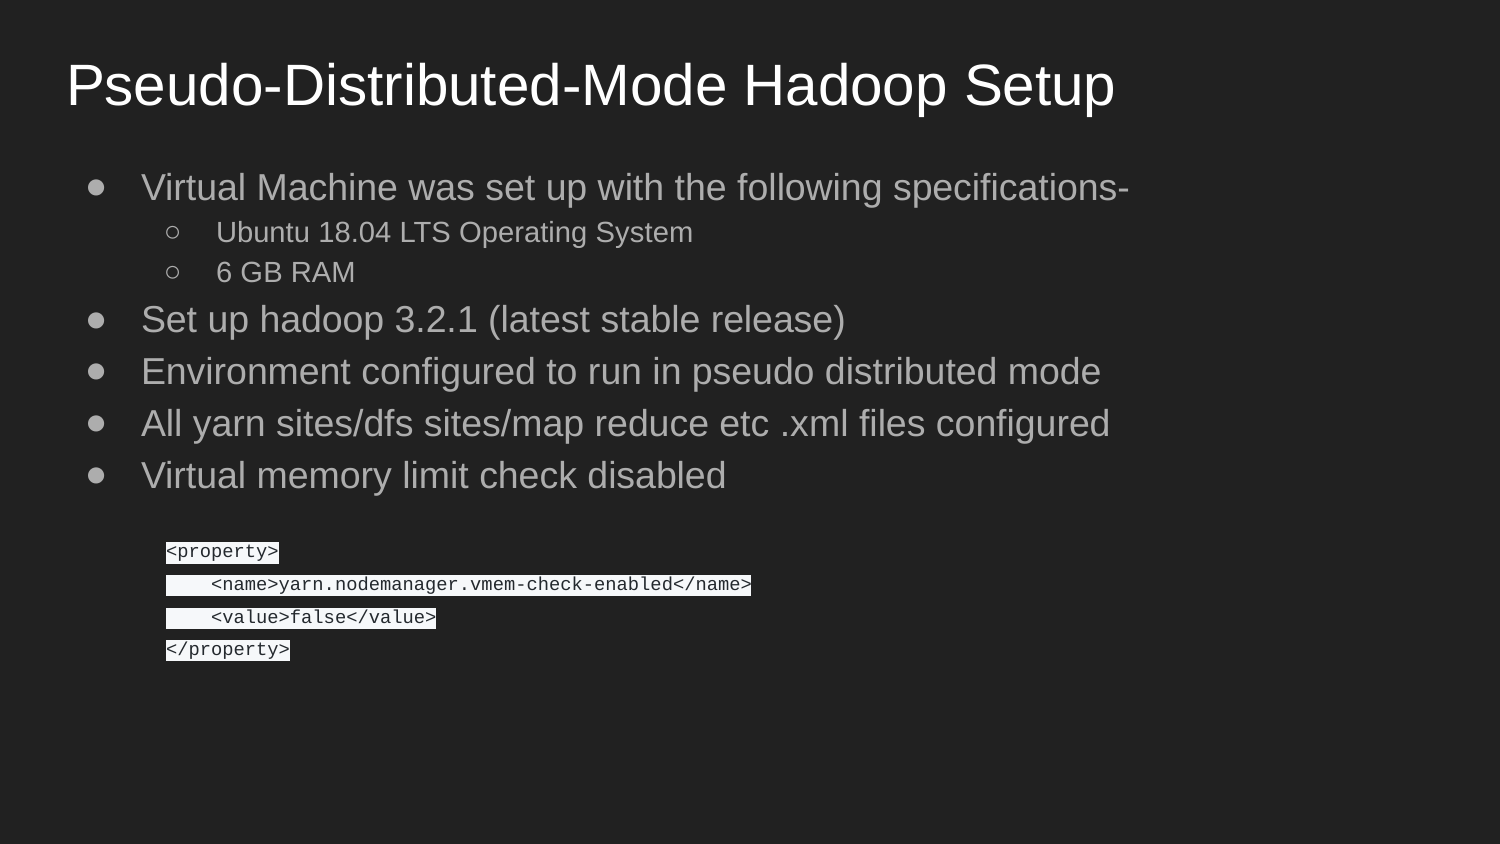

# Pseudo-Distributed-Mode Hadoop Setup

Virtual Machine was set up with the following specifications-
Ubuntu 18.04 LTS Operating System
6 GB RAM
Set up hadoop 3.2.1 (latest stable release)
Environment configured to run in pseudo distributed mode
All yarn sites/dfs sites/map reduce etc .xml files configured
Virtual memory limit check disabled
<property>
    <name>yarn.nodemanager.vmem-check-enabled</name>
    <value>false</value>
</property>